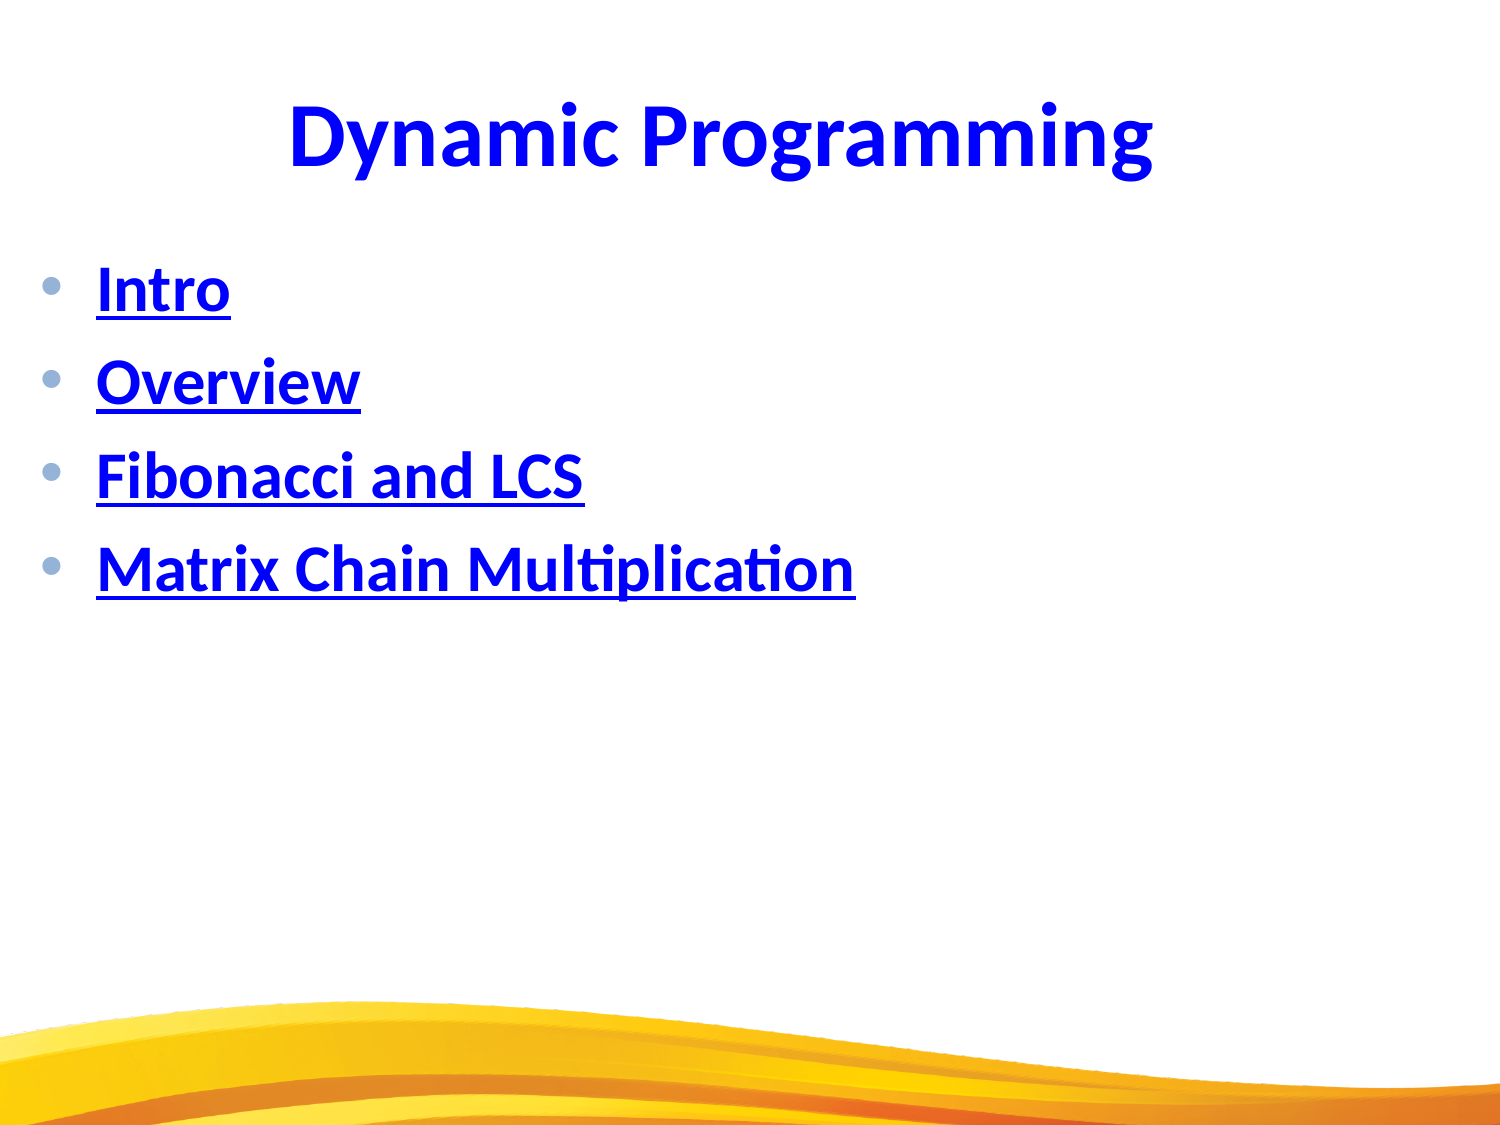

Dynamic Programming
Intro
Overview
Fibonacci and LCS
Matrix Chain Multiplication

14